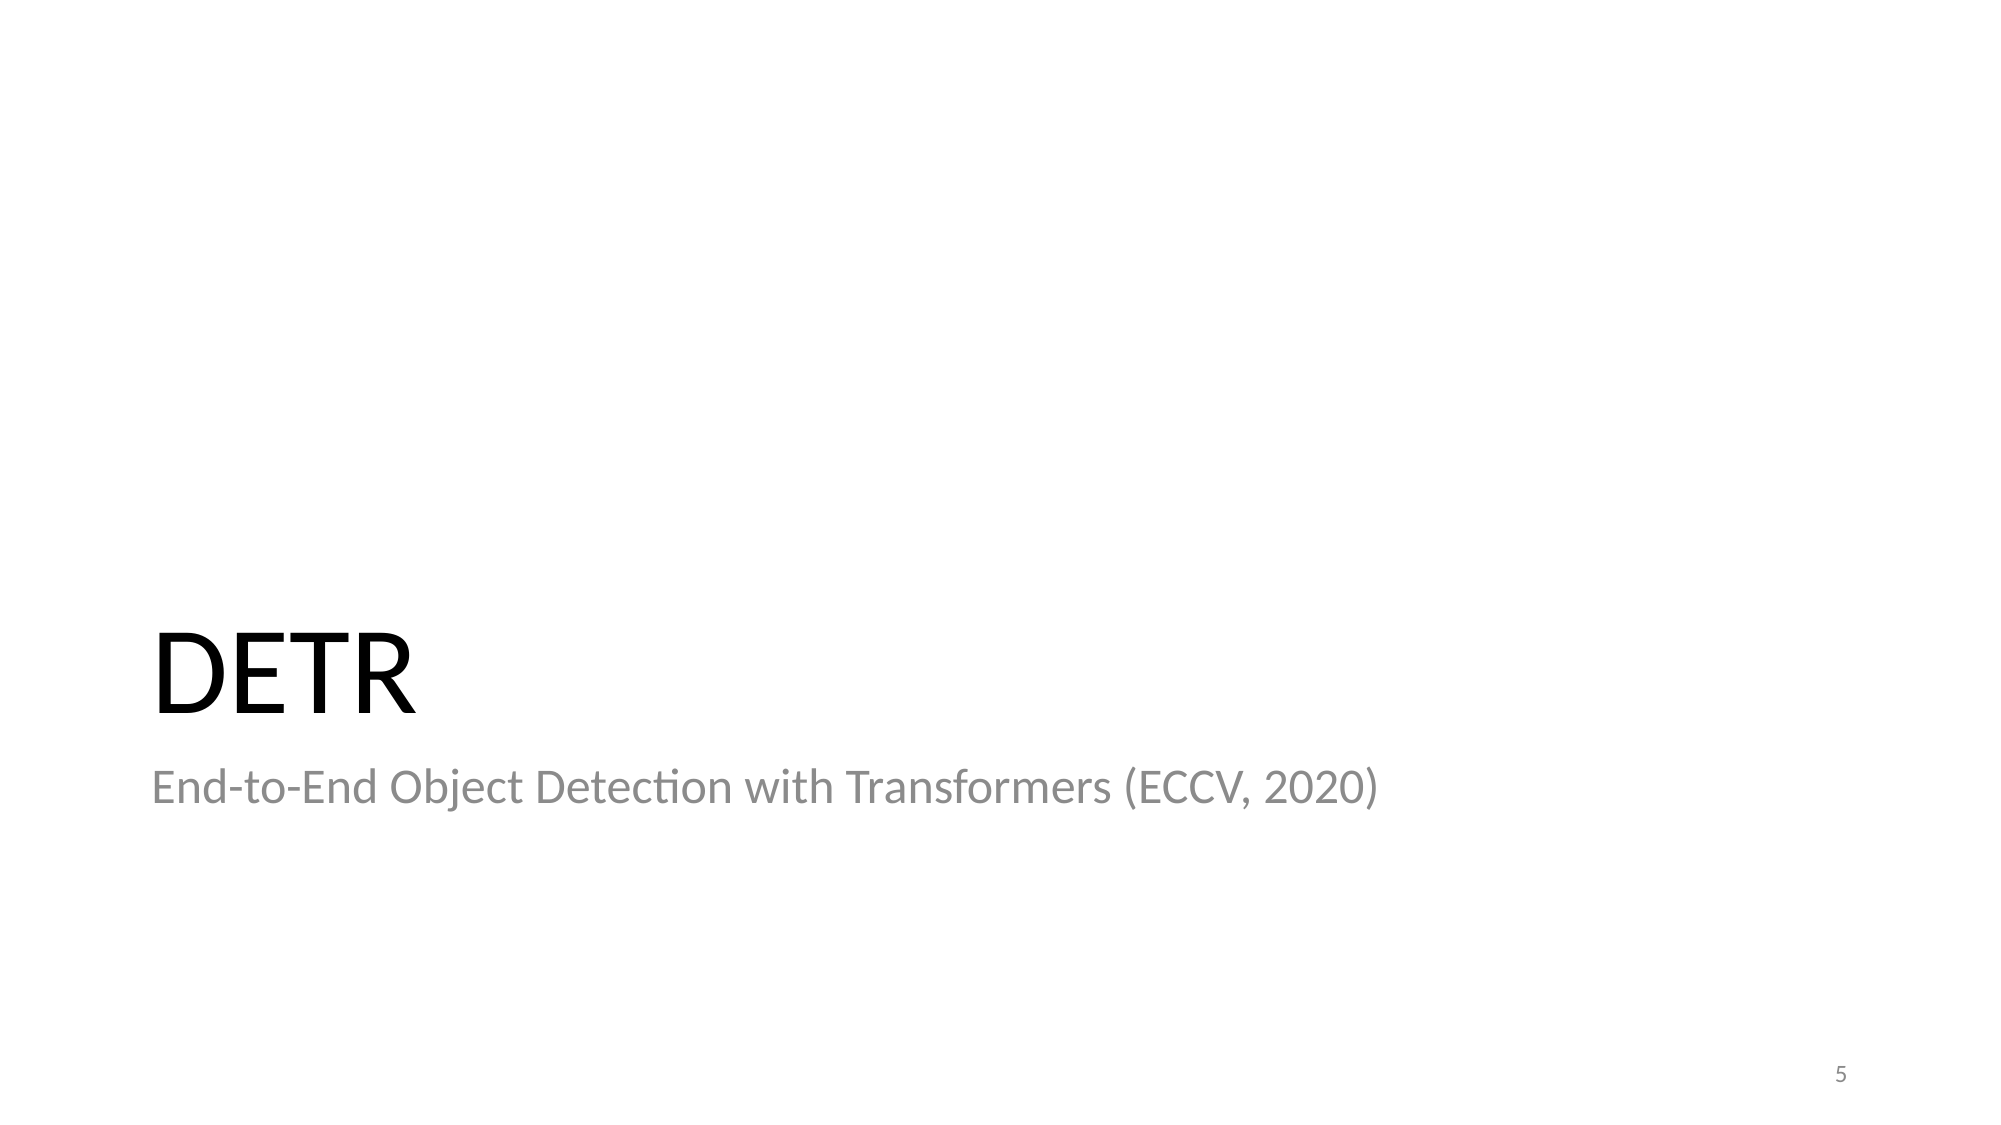

# DETR
End-to-End Object Detection with Transformers (ECCV, 2020)
5